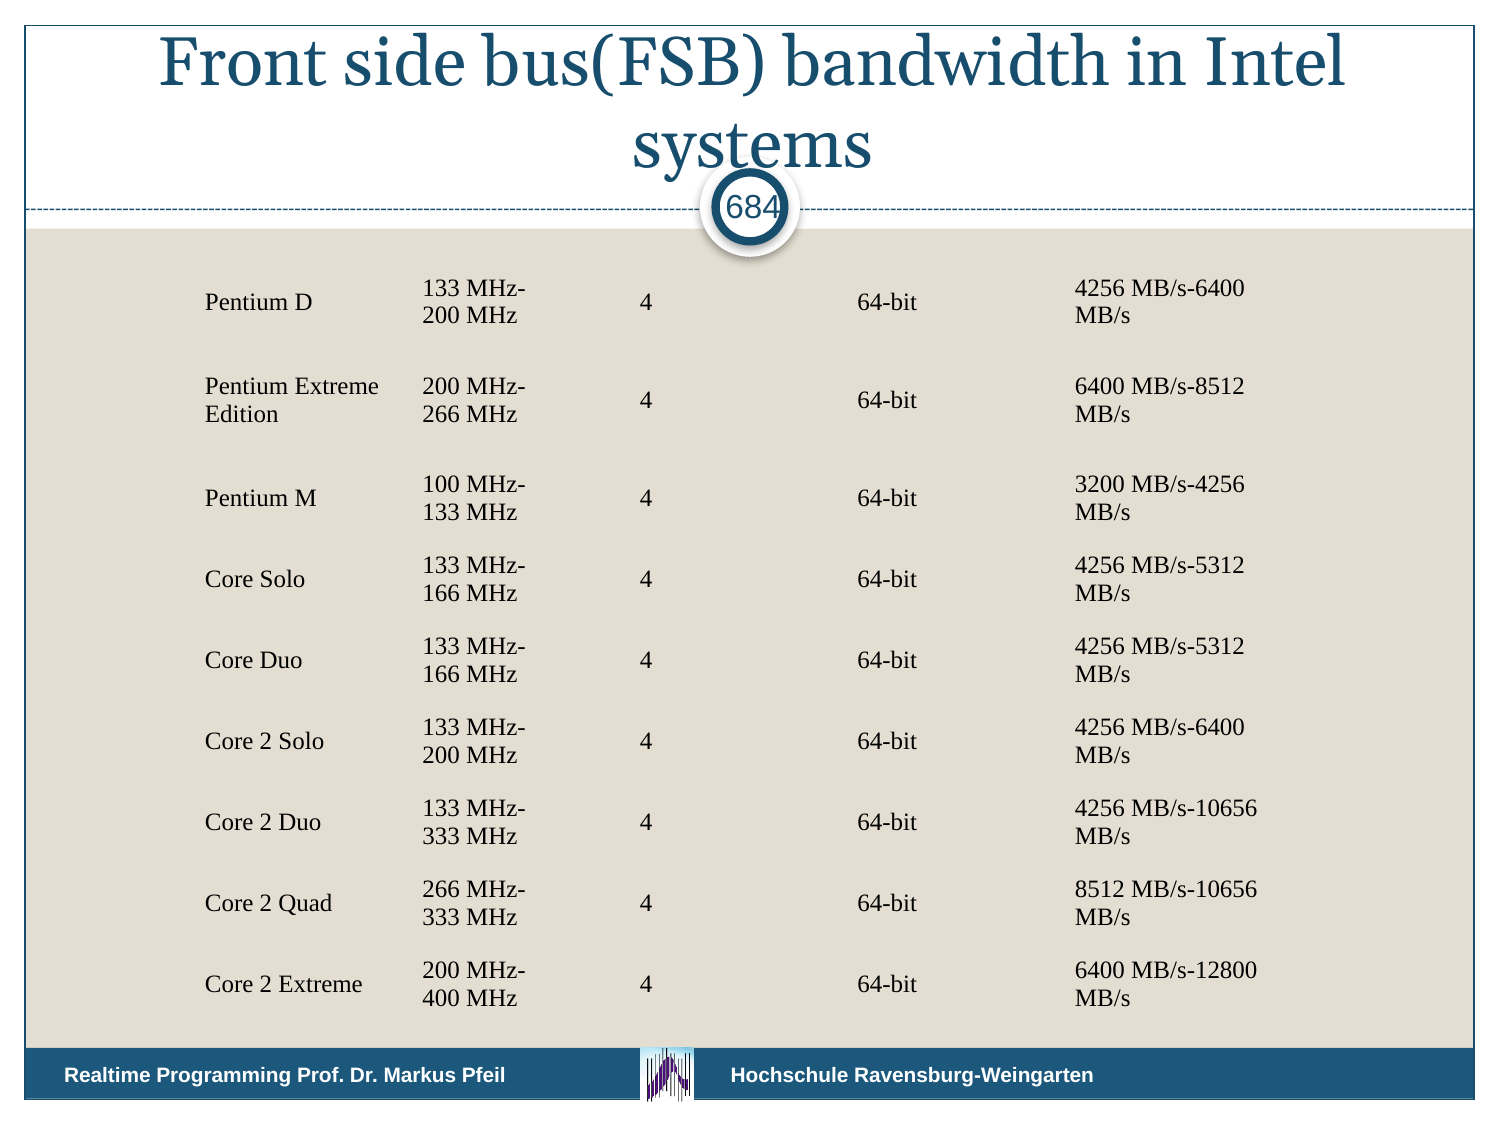

# Front side bus(FSB) bandwidth in Intel systems
684
| Pentium D | 133 MHz-200 MHz | 4 | 64-bit | 4256 MB/s-6400 MB/s |
| --- | --- | --- | --- | --- |
| Pentium Extreme Edition | 200 MHz-266 MHz | 4 | 64-bit | 6400 MB/s-8512 MB/s |
| Pentium M | 100 MHz-133 MHz | 4 | 64-bit | 3200 MB/s-4256 MB/s |
| Core Solo | 133 MHz-166 MHz | 4 | 64-bit | 4256 MB/s-5312 MB/s |
| Core Duo | 133 MHz-166 MHz | 4 | 64-bit | 4256 MB/s-5312 MB/s |
| Core 2 Solo | 133 MHz-200 MHz | 4 | 64-bit | 4256 MB/s-6400 MB/s |
| Core 2 Duo | 133 MHz-333 MHz | 4 | 64-bit | 4256 MB/s-10656 MB/s |
| Core 2 Quad | 266 MHz-333 MHz | 4 | 64-bit | 8512 MB/s-10656 MB/s |
| Core 2 Extreme | 200 MHz-400 MHz | 4 | 64-bit | 6400 MB/s-12800 MB/s |
Realtime Programming Prof. Dr. Markus Pfeil